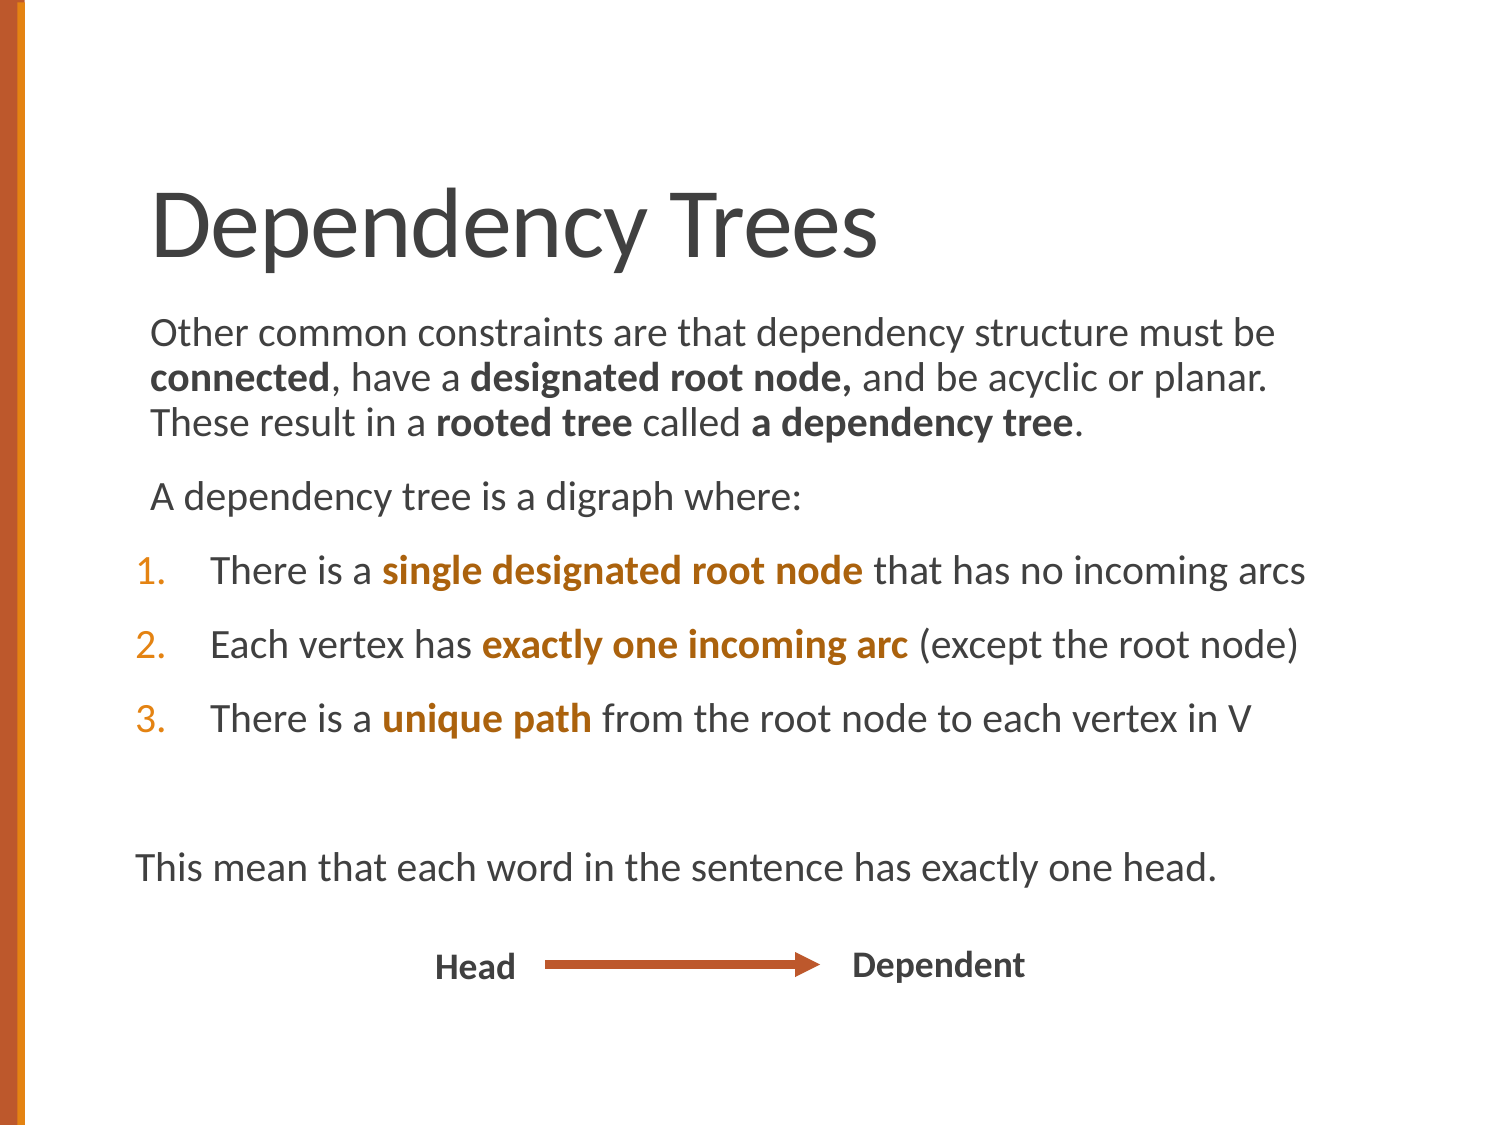

# Dependency Trees
Other common constraints are that dependency structure must be connected, have a designated root node, and be acyclic or planar. These result in a rooted tree called a dependency tree.
A dependency tree is a digraph where:
There is a single designated root node that has no incoming arcs
Each vertex has exactly one incoming arc (except the root node)
There is a unique path from the root node to each vertex in V

This mean that each word in the sentence has exactly one head.
Dependent
Head